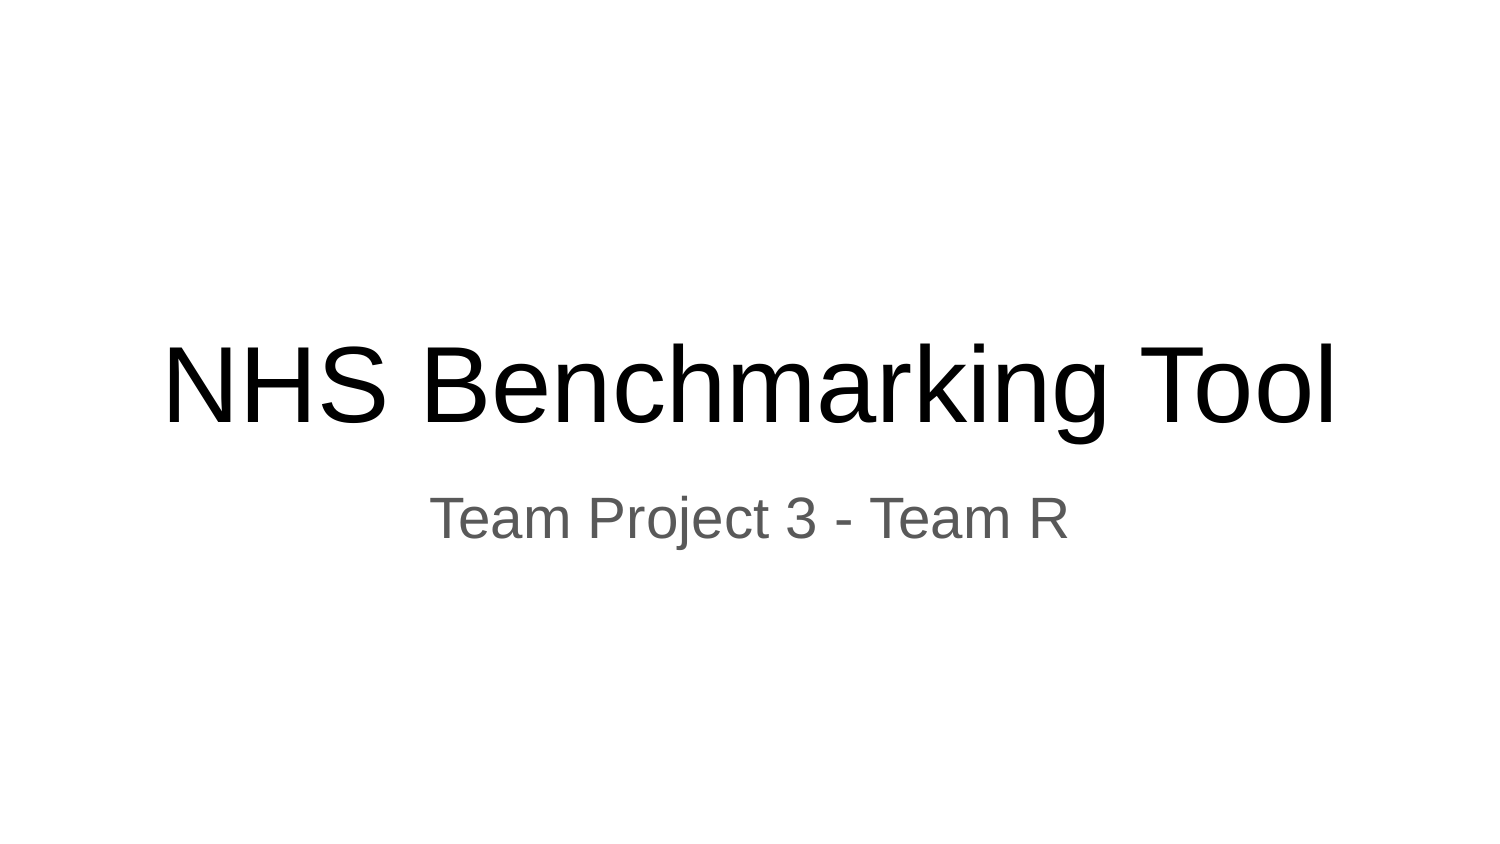

# NHS Benchmarking Tool
Team Project 3 - Team R